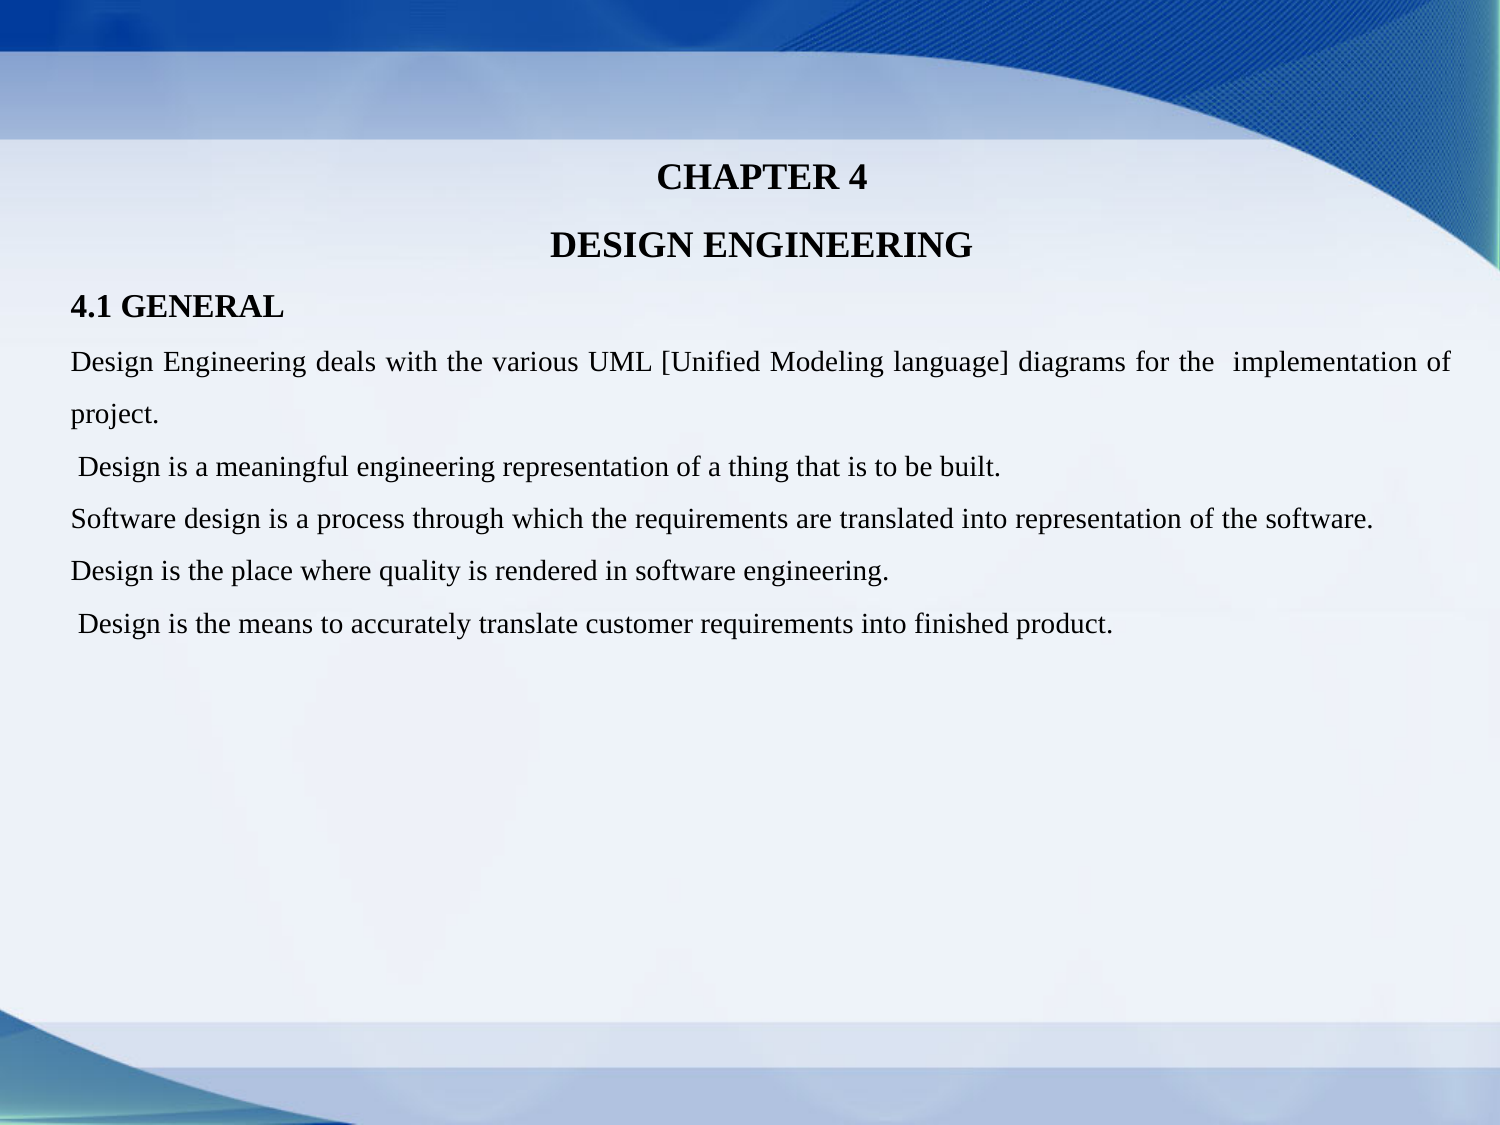

CHAPTER 4
DESIGN ENGINEERING
4.1 GENERAL
Design Engineering deals with the various UML [Unified Modeling language] diagrams for the  implementation of project.
 Design is a meaningful engineering representation of a thing that is to be built.
Software design is a process through which the requirements are translated into representation of the software.           Design is the place where quality is rendered in software engineering.
 Design is the means to accurately translate customer requirements into finished product.